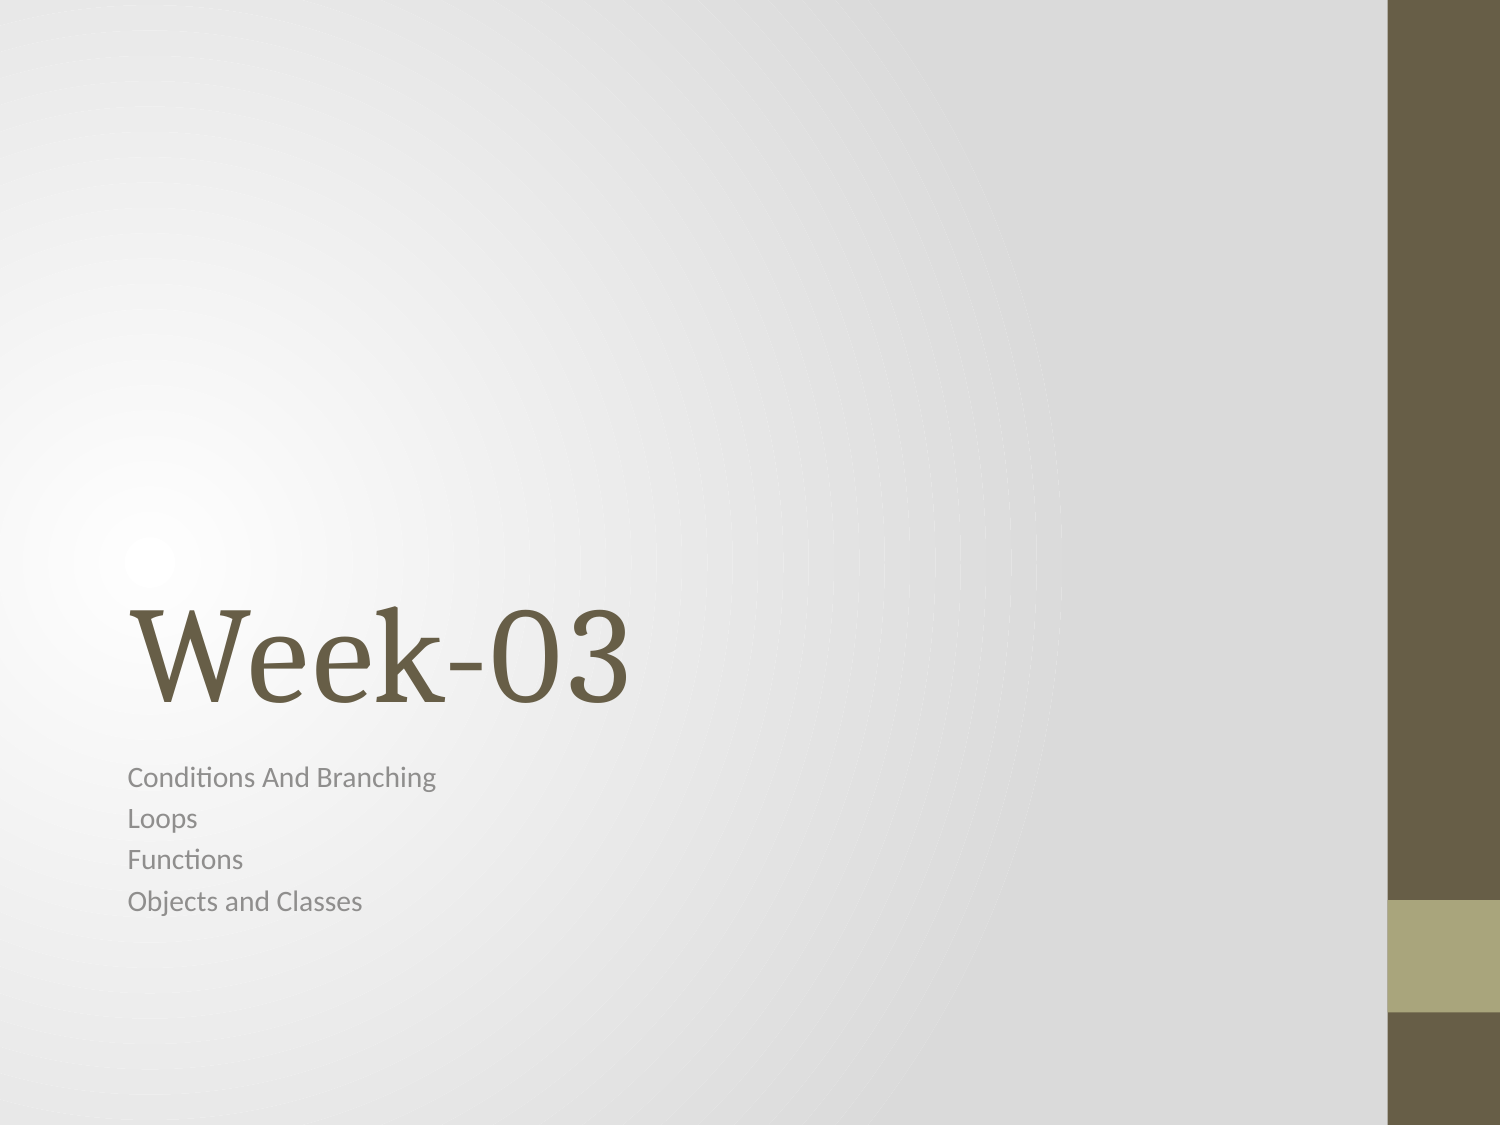

# Week-03
Conditions And Branching
Loops
Functions
Objects and Classes